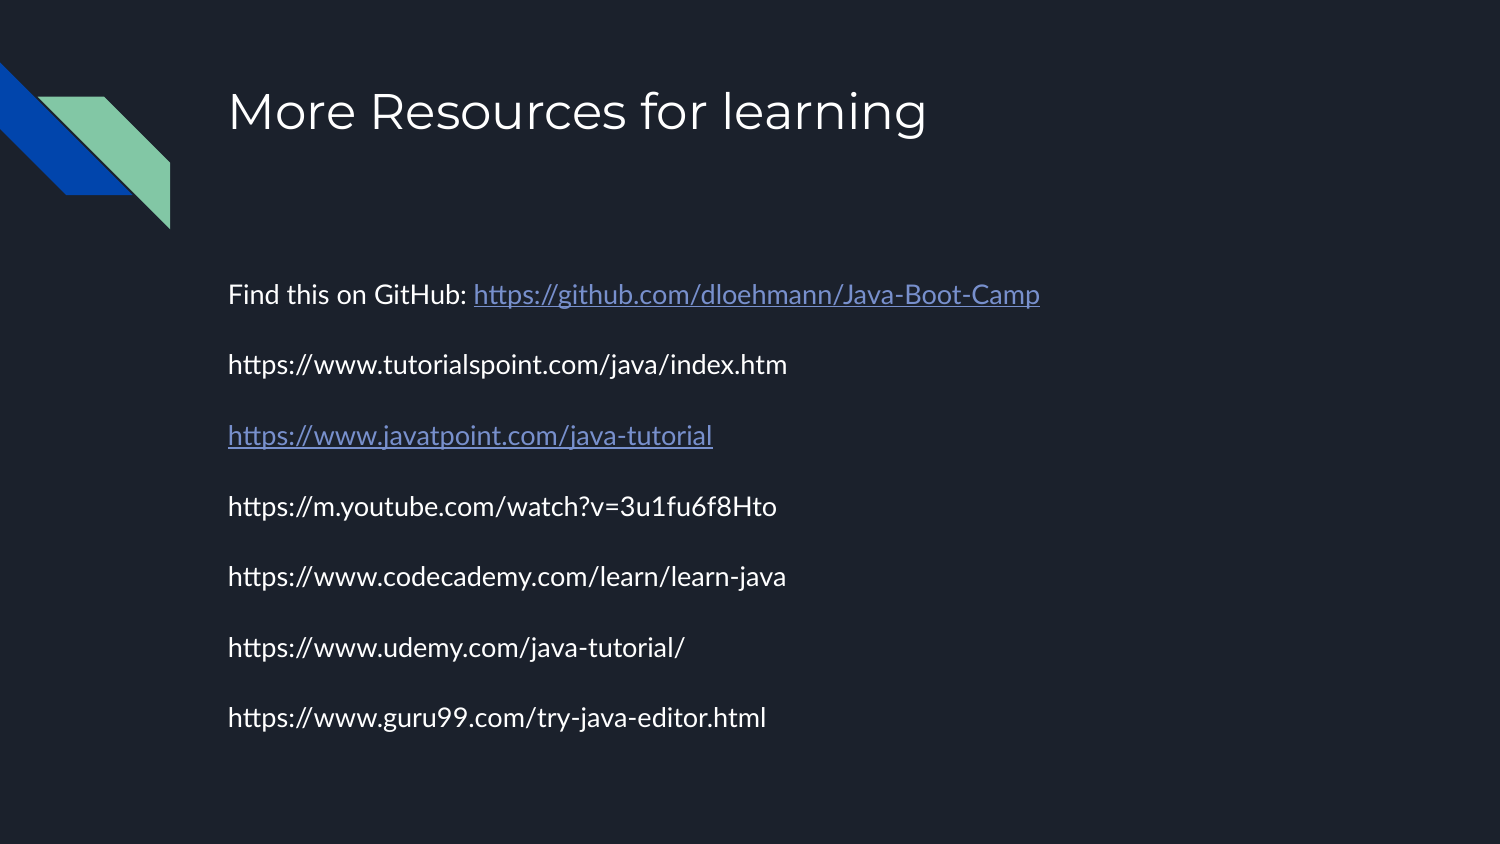

# More Resources for learning
Find this on GitHub: https://github.com/dloehmann/Java-Boot-Camp
https://www.tutorialspoint.com/java/index.htm
https://www.javatpoint.com/java-tutorial
https://m.youtube.com/watch?v=3u1fu6f8Hto
https://www.codecademy.com/learn/learn-java
https://www.udemy.com/java-tutorial/
https://www.guru99.com/try-java-editor.html